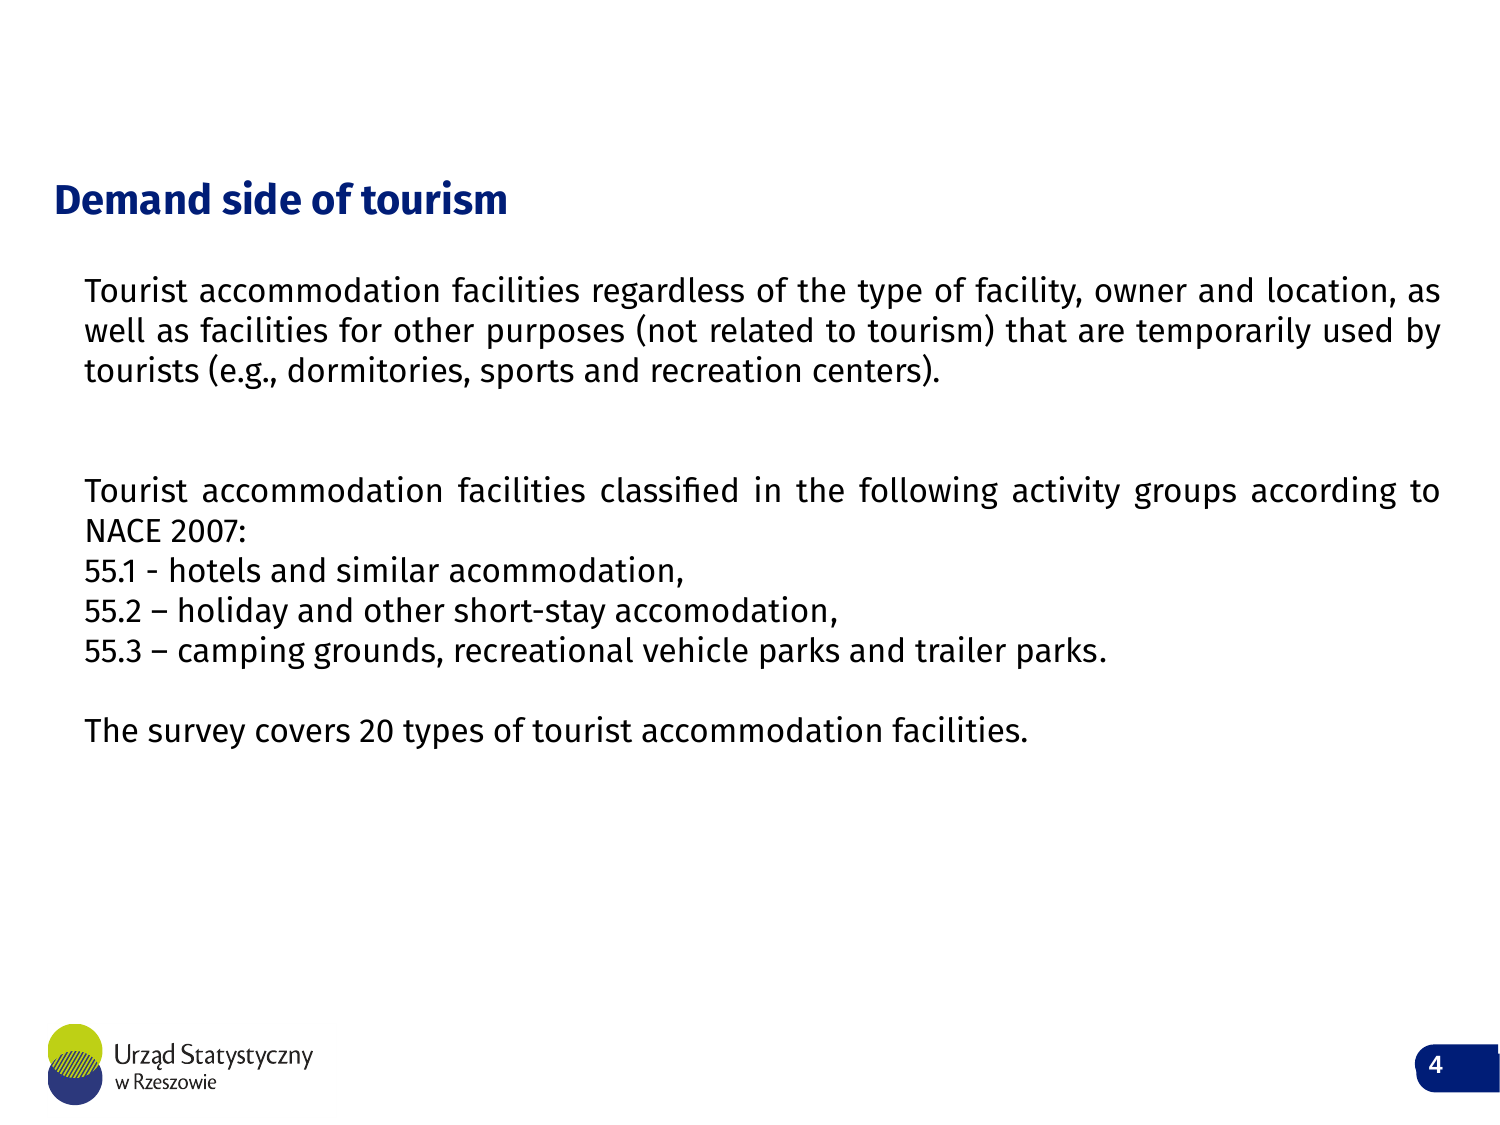

Demand side of tourism

Tourist accommodation facilities regardless of the type of facility, owner and location, as well as facilities for other purposes (not related to tourism) that are temporarily used by tourists (e.g., dormitories, sports and recreation centers).

Tourist accommodation facilities classified in the following activity groups according to NACE 2007:
55.1 - hotels and similar acommodation,
55.2 – holiday and other short-stay accomodation,
55.3 – camping grounds, recreational vehicle parks and trailer parks.

The survey covers 20 types of tourist accommodation facilities.
4